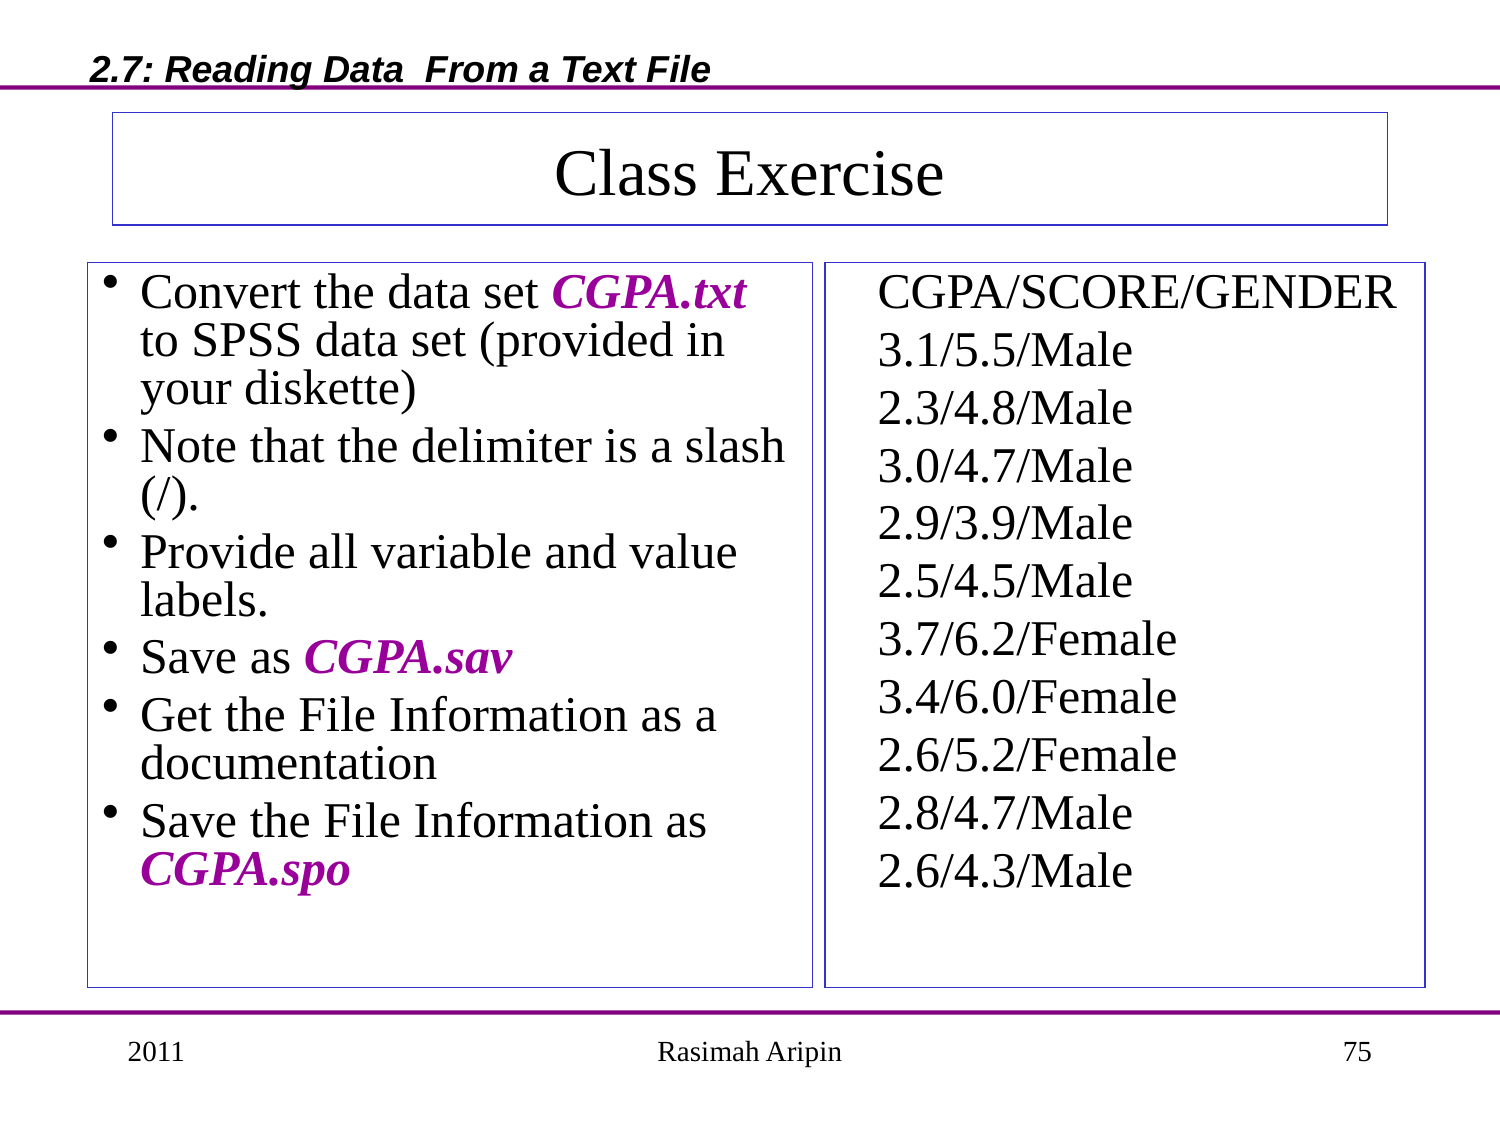

2.7: Reading Data  From a Text File
# Class Exercise
Convert the data set CGPA.txt to SPSS data set (provided in your diskette)
Note that the delimiter is a slash (/).
Provide all variable and value labels.
Save as CGPA.sav
Get the File Information as a documentation
Save the File Information as CGPA.spo

CGPA/SCORE/GENDER
3.1/5.5/Male
2.3/4.8/Male
3.0/4.7/Male
2.9/3.9/Male
2.5/4.5/Male
3.7/6.2/Female
3.4/6.0/Female
2.6/5.2/Female
2.8/4.7/Male
2.6/4.3/Male

2011
Rasimah Aripin
75